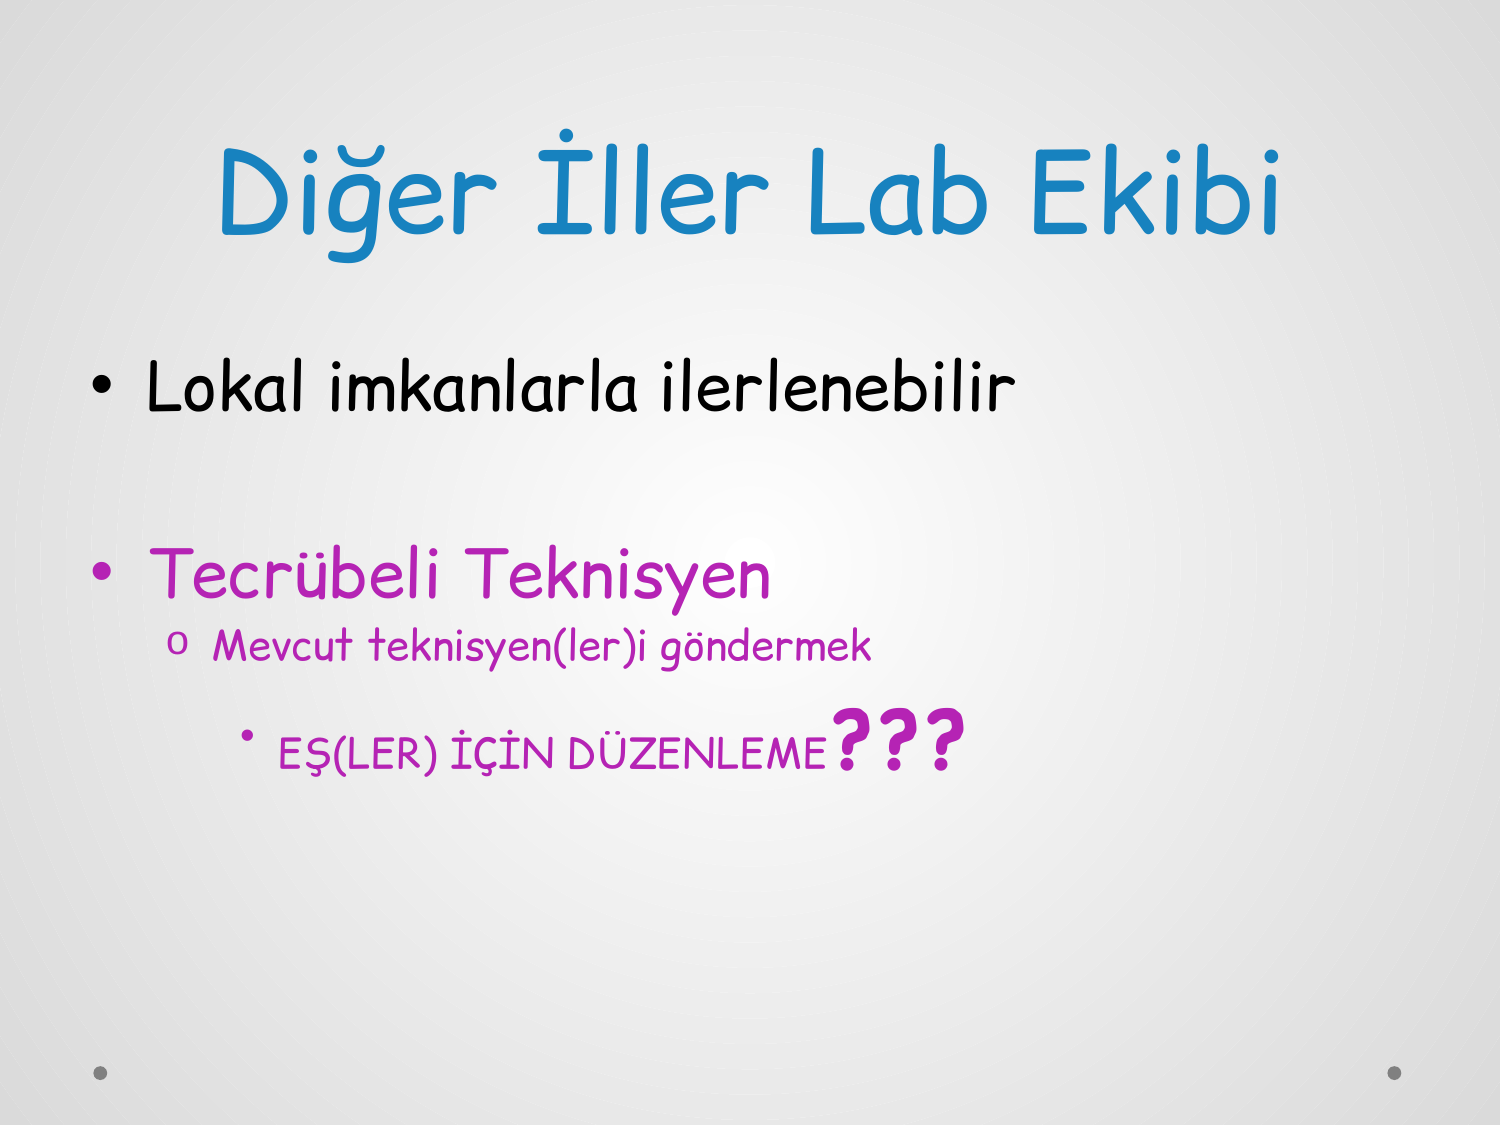

# Diğer İller Lab Ekibi
Lokal imkanlarla ilerlenebilir

Tecrübeli Teknisyen
Mevcut teknisyen(ler)i göndermek
EŞ(LER) İÇİN DÜZENLEME???